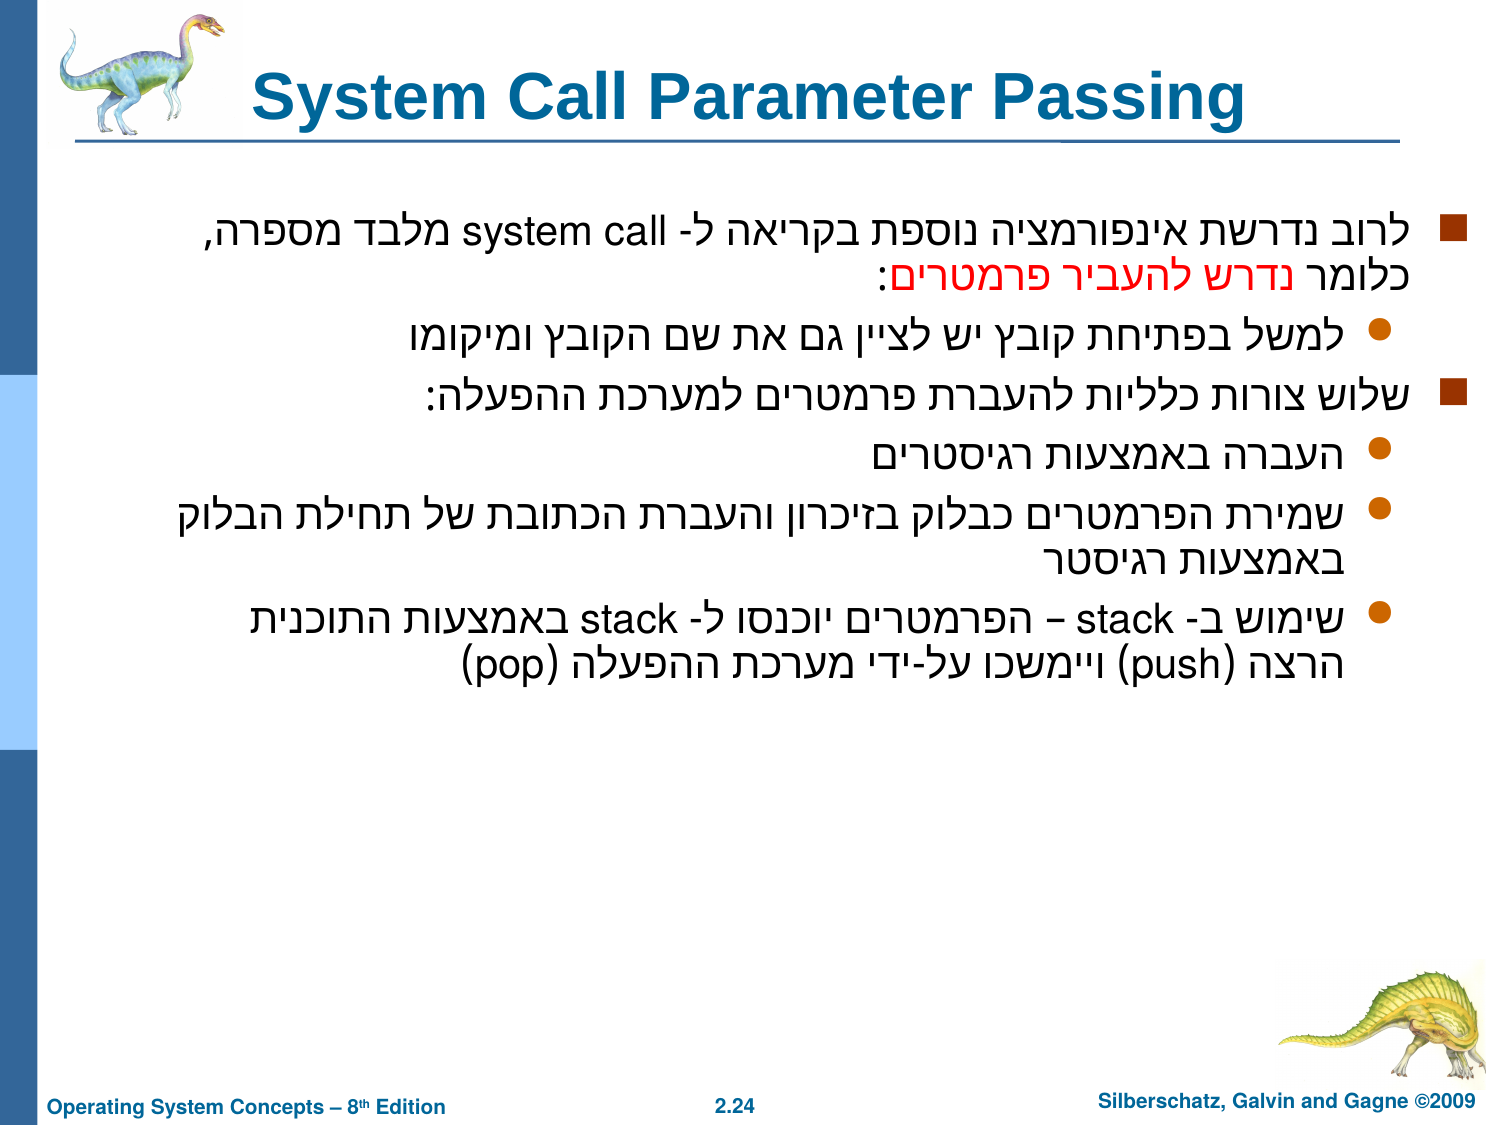

# System Call Parameter Passing
לרוב נדרשת אינפורמציה נוספת בקריאה ל- system call מלבד מספרה, כלומר נדרש להעביר פרמטרים:
למשל בפתיחת קובץ יש לציין גם את שם הקובץ ומיקומו
שלוש צורות כלליות להעברת פרמטרים למערכת ההפעלה:
העברה באמצעות רגיסטרים
שמירת הפרמטרים כבלוק בזיכרון והעברת הכתובת של תחילת הבלוק באמצעות רגיסטר
שימוש ב- stack – הפרמטרים יוכנסו ל- stack באמצעות התוכנית הרצה (push) ויימשכו על-ידי מערכת ההפעלה (pop)